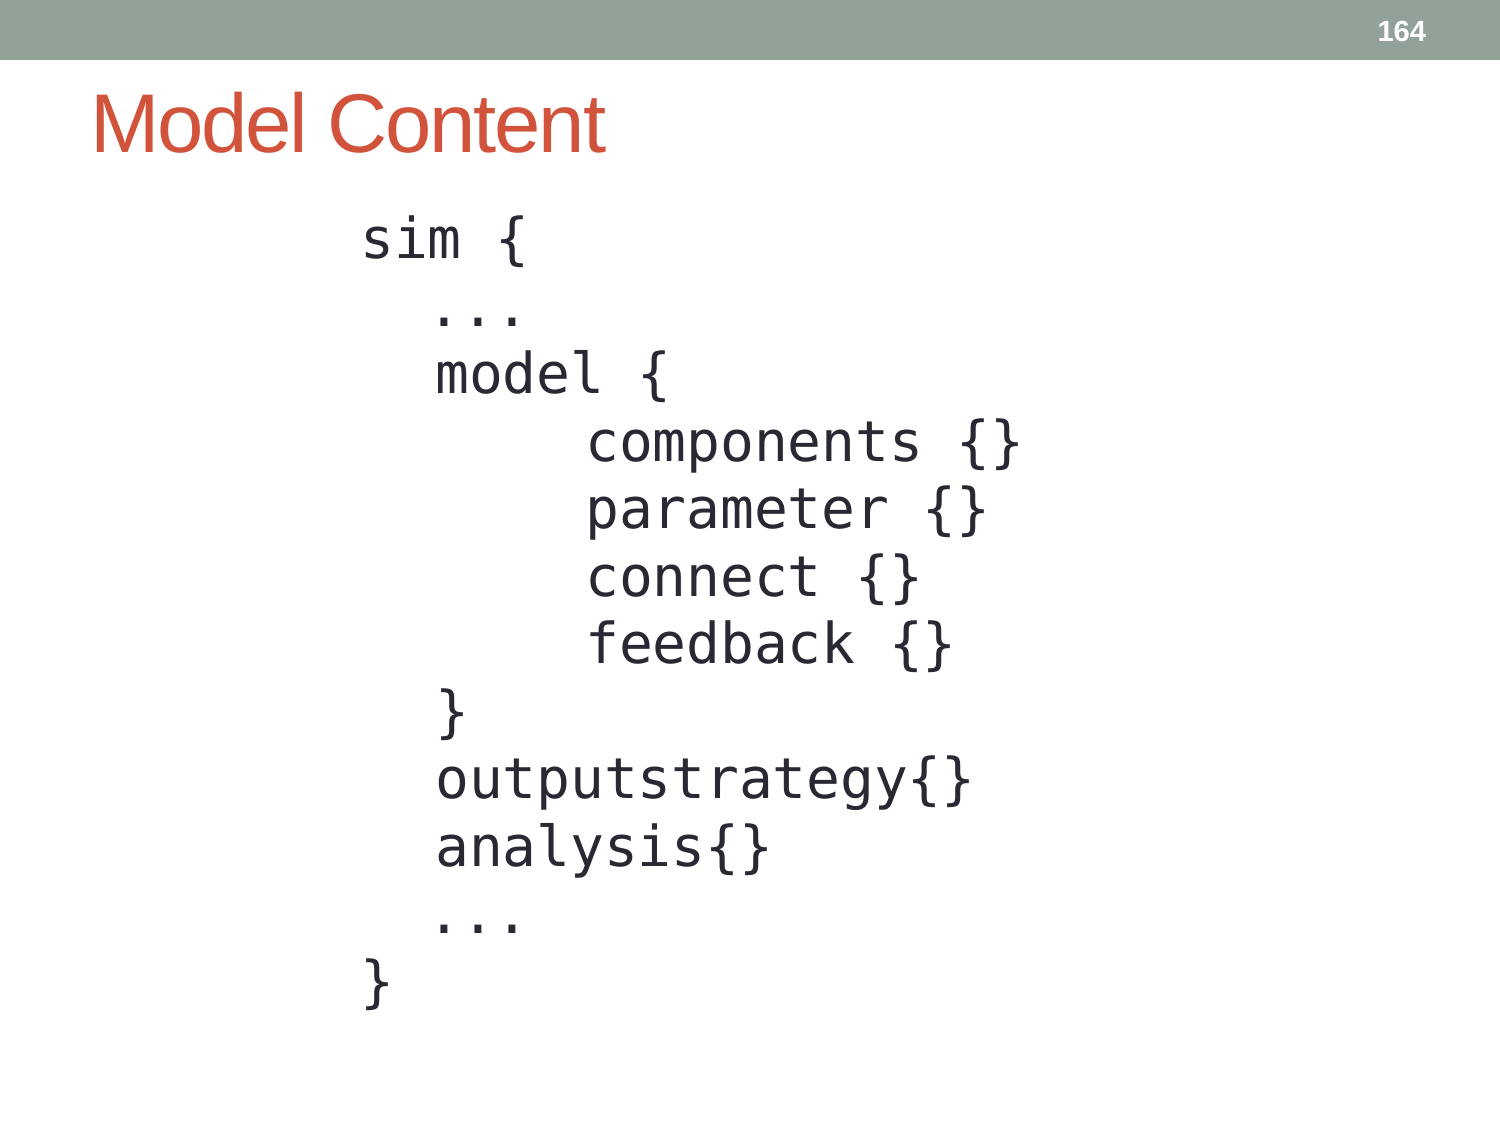

164
# Model Content
sim {
  ...
model {
  	components {}
	parameter {}
	connect {}
	feedback {}
}
outputstrategy{}
analysis{}
  ...
}